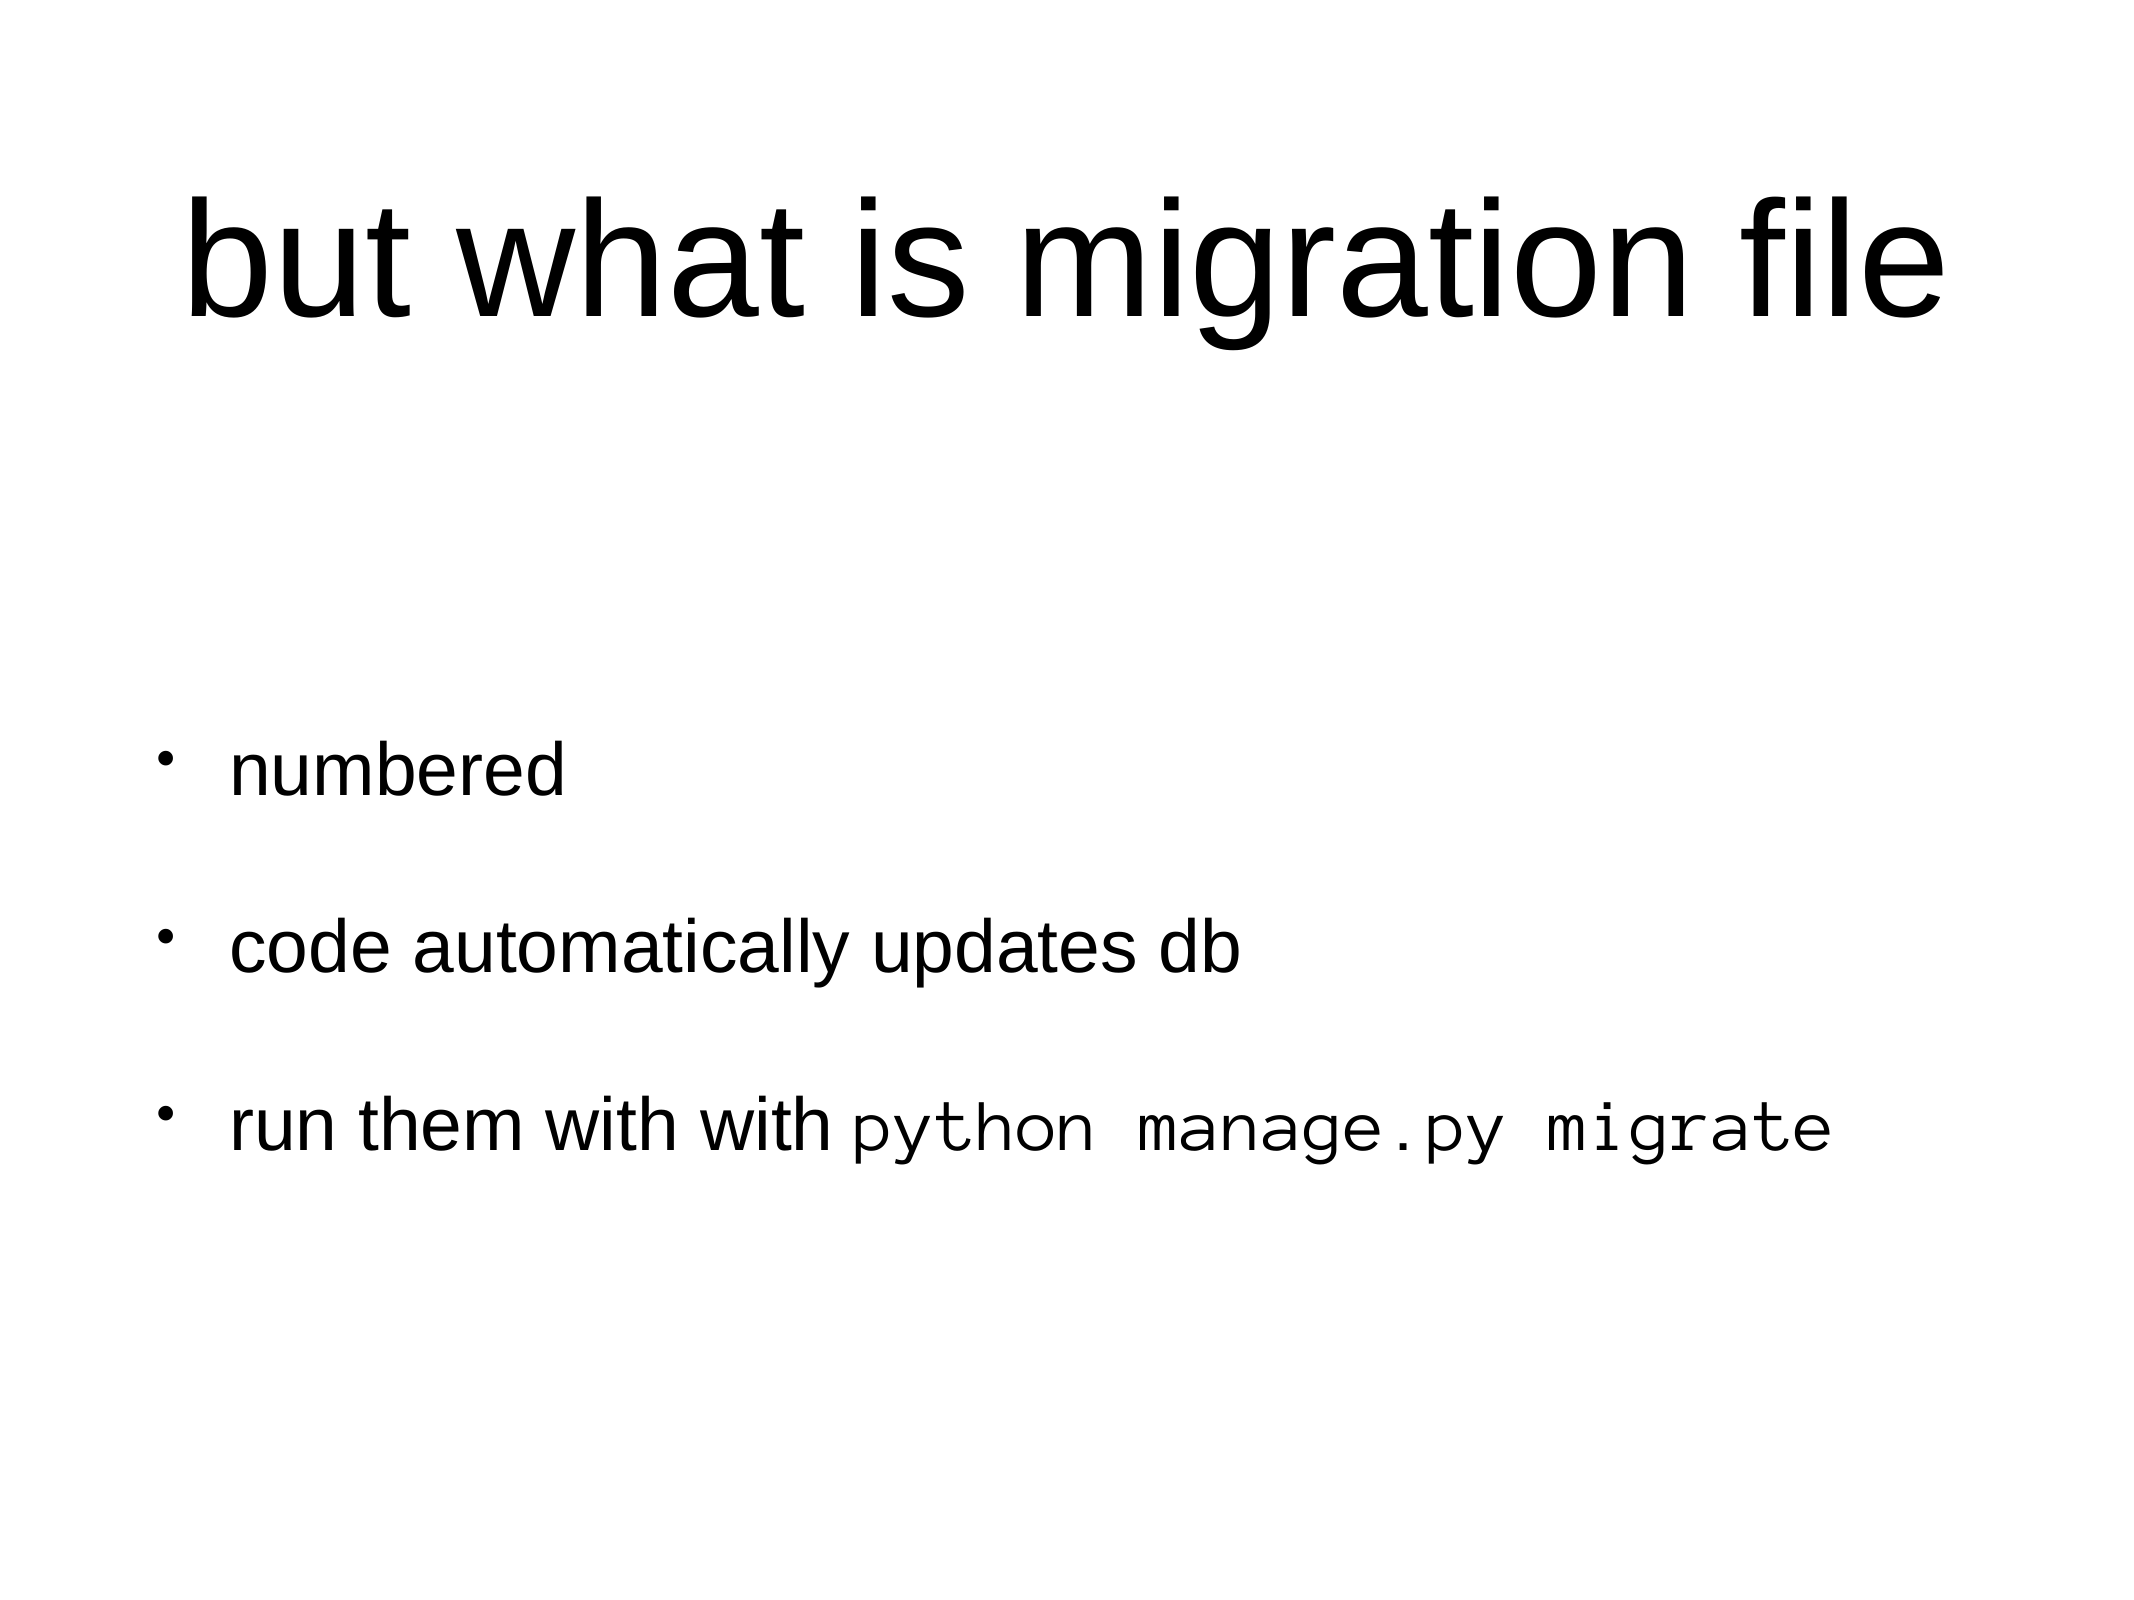

# but what is migration file
numbered
code automatically updates db
run them with with python manage.py migrate